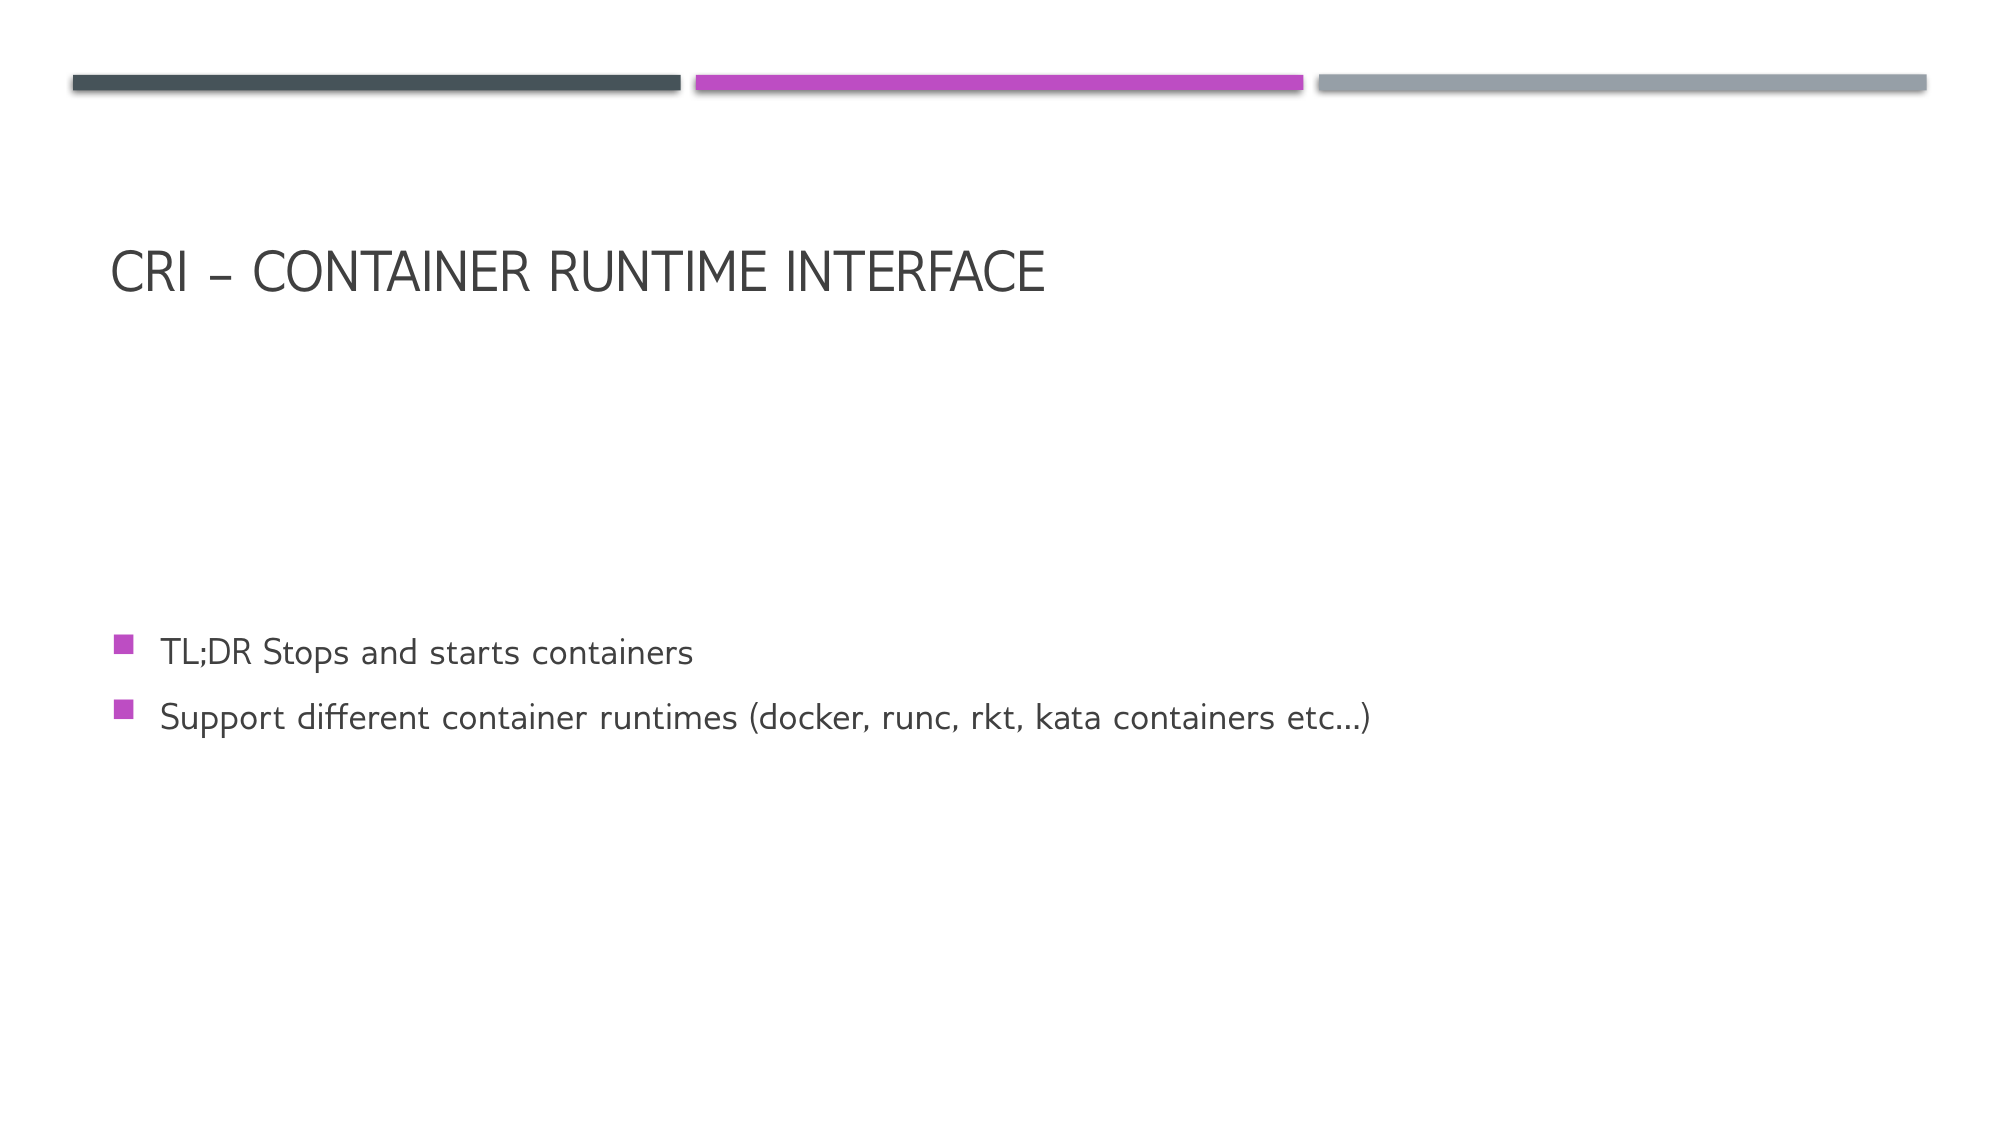

# CRI – Container Runtime Interface
TL;DR Stops and starts containers
Support different container runtimes (docker, runc, rkt, kata containers etc…)